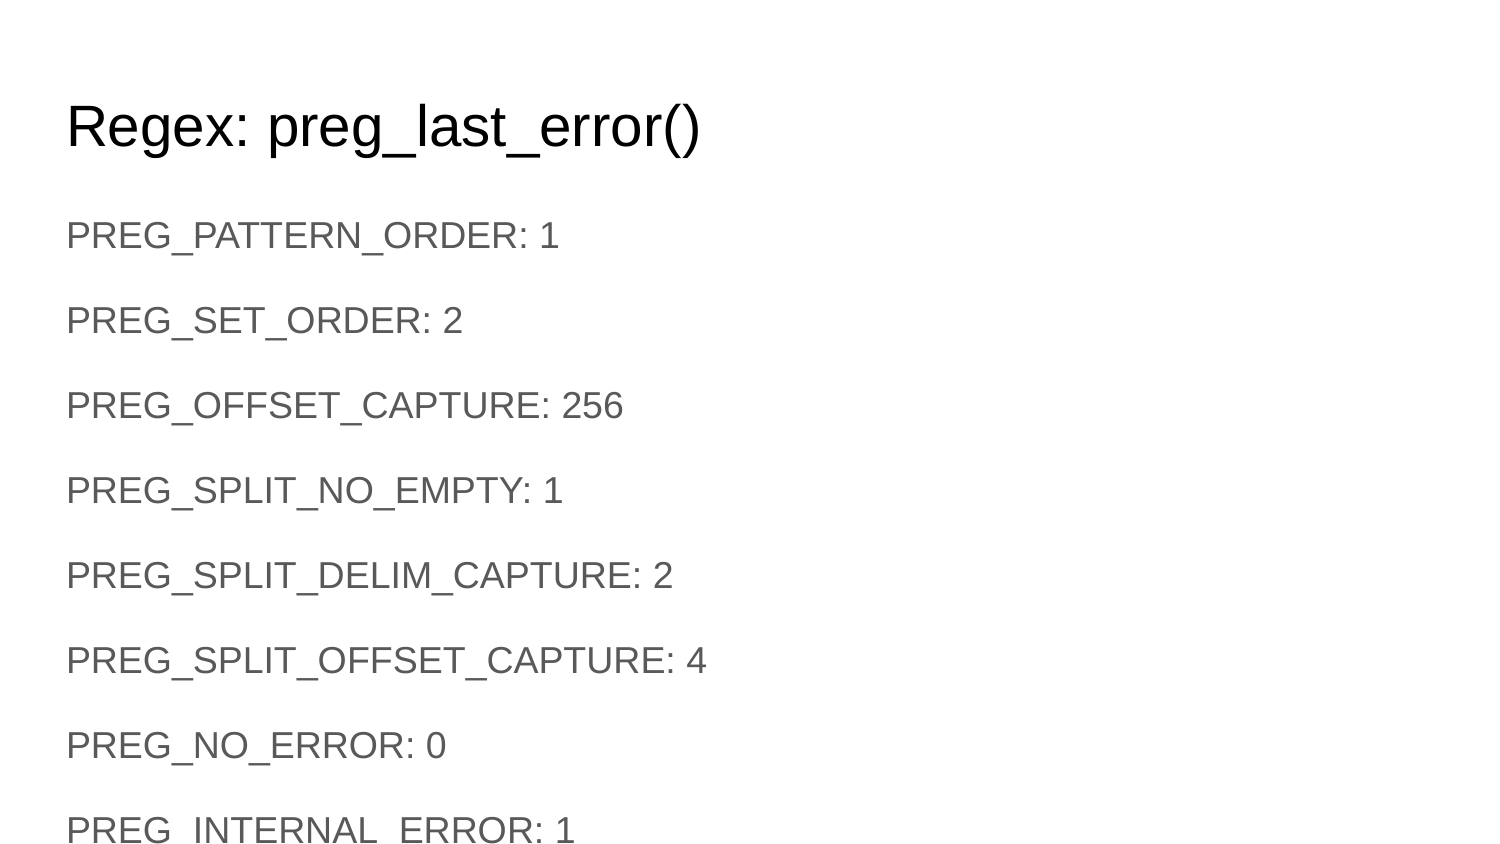

# Regex: preg_last_error()
PREG_PATTERN_ORDER: 1
PREG_SET_ORDER: 2
PREG_OFFSET_CAPTURE: 256
PREG_SPLIT_NO_EMPTY: 1
PREG_SPLIT_DELIM_CAPTURE: 2
PREG_SPLIT_OFFSET_CAPTURE: 4
PREG_NO_ERROR: 0
PREG_INTERNAL_ERROR: 1
PREG_BACKTRACK_LIMIT_ERROR: 2
PREG_RECURSION_LIMIT_ERROR: 3
PREG_BAD_UTF8_ERROR: 4
PREG_BAD_UTF8_OFFSET_ERROR: 5
PCRE_VERSION: %YOUR_VERSION_NUMBER%